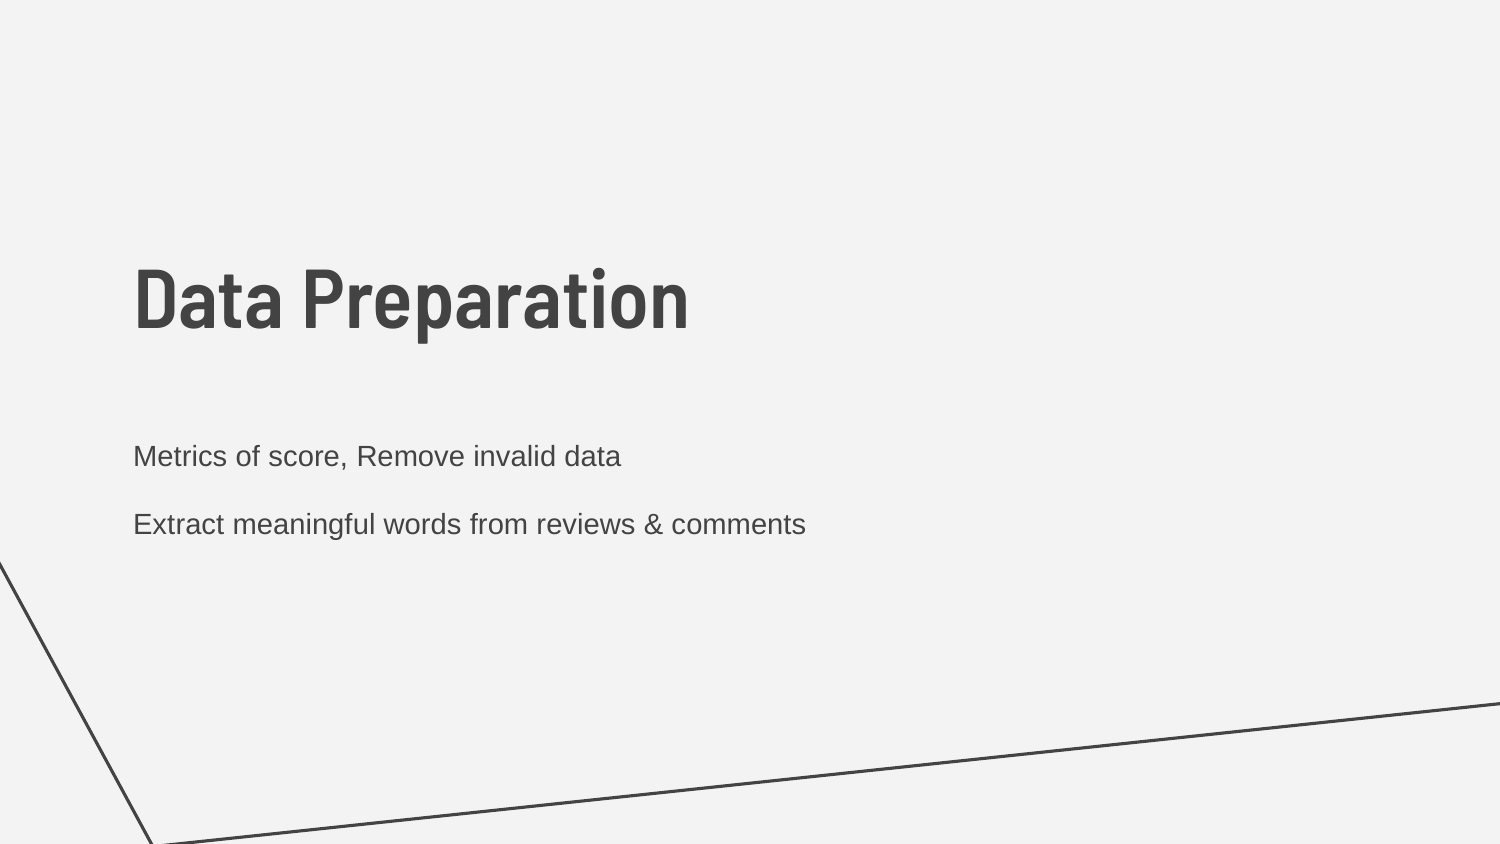

Data Preparation
Metrics of score, Remove invalid data
Extract meaningful words from reviews & comments